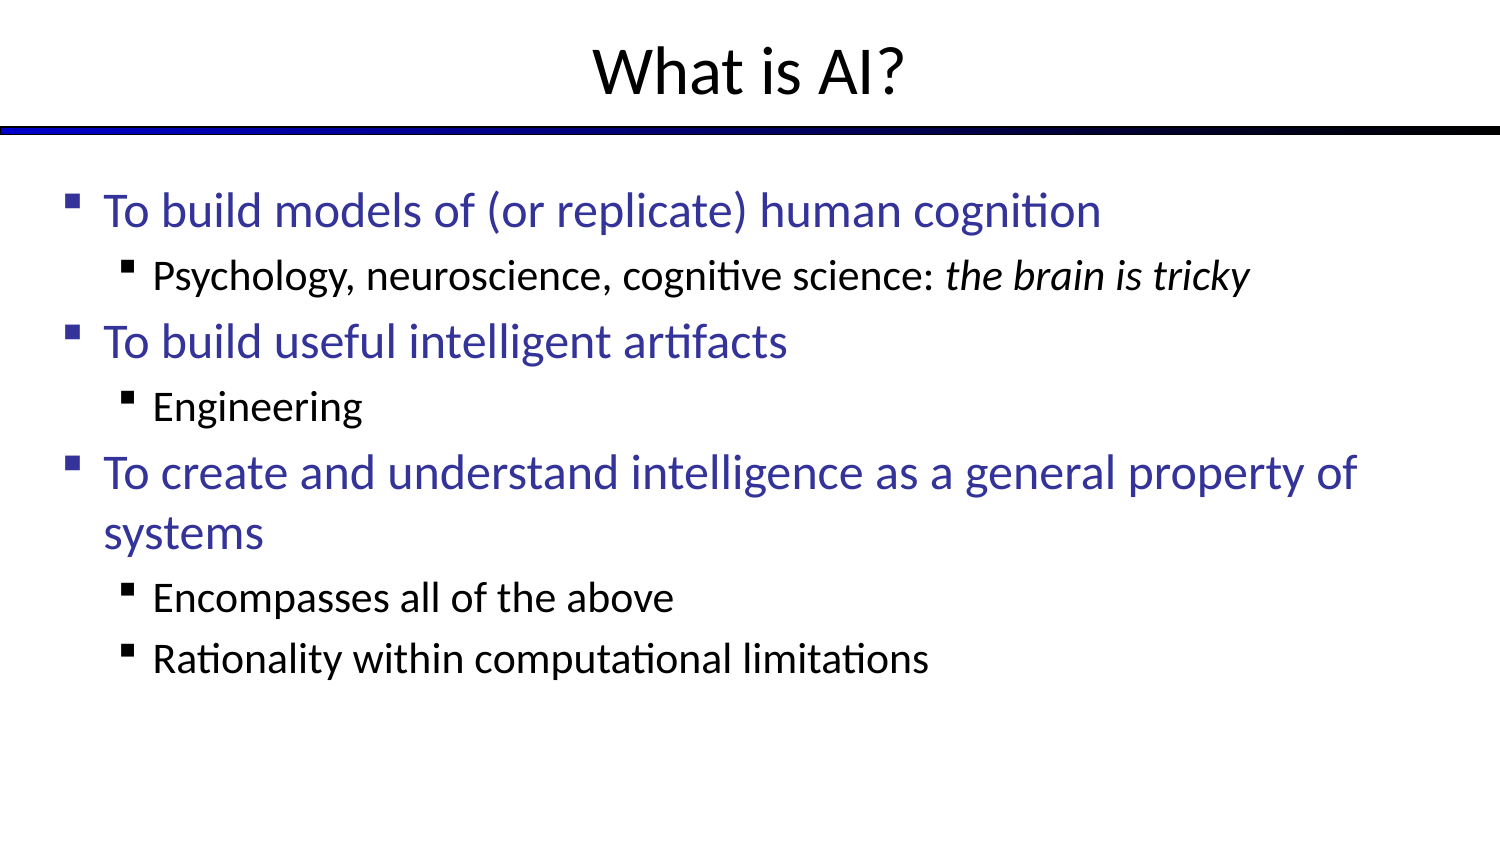

# What is AI?
To build models of (or replicate) human cognition
Psychology, neuroscience, cognitive science: the brain is tricky
To build useful intelligent artifacts
Engineering
To create and understand intelligence as a general property of systems
Encompasses all of the above
Rationality within computational limitations